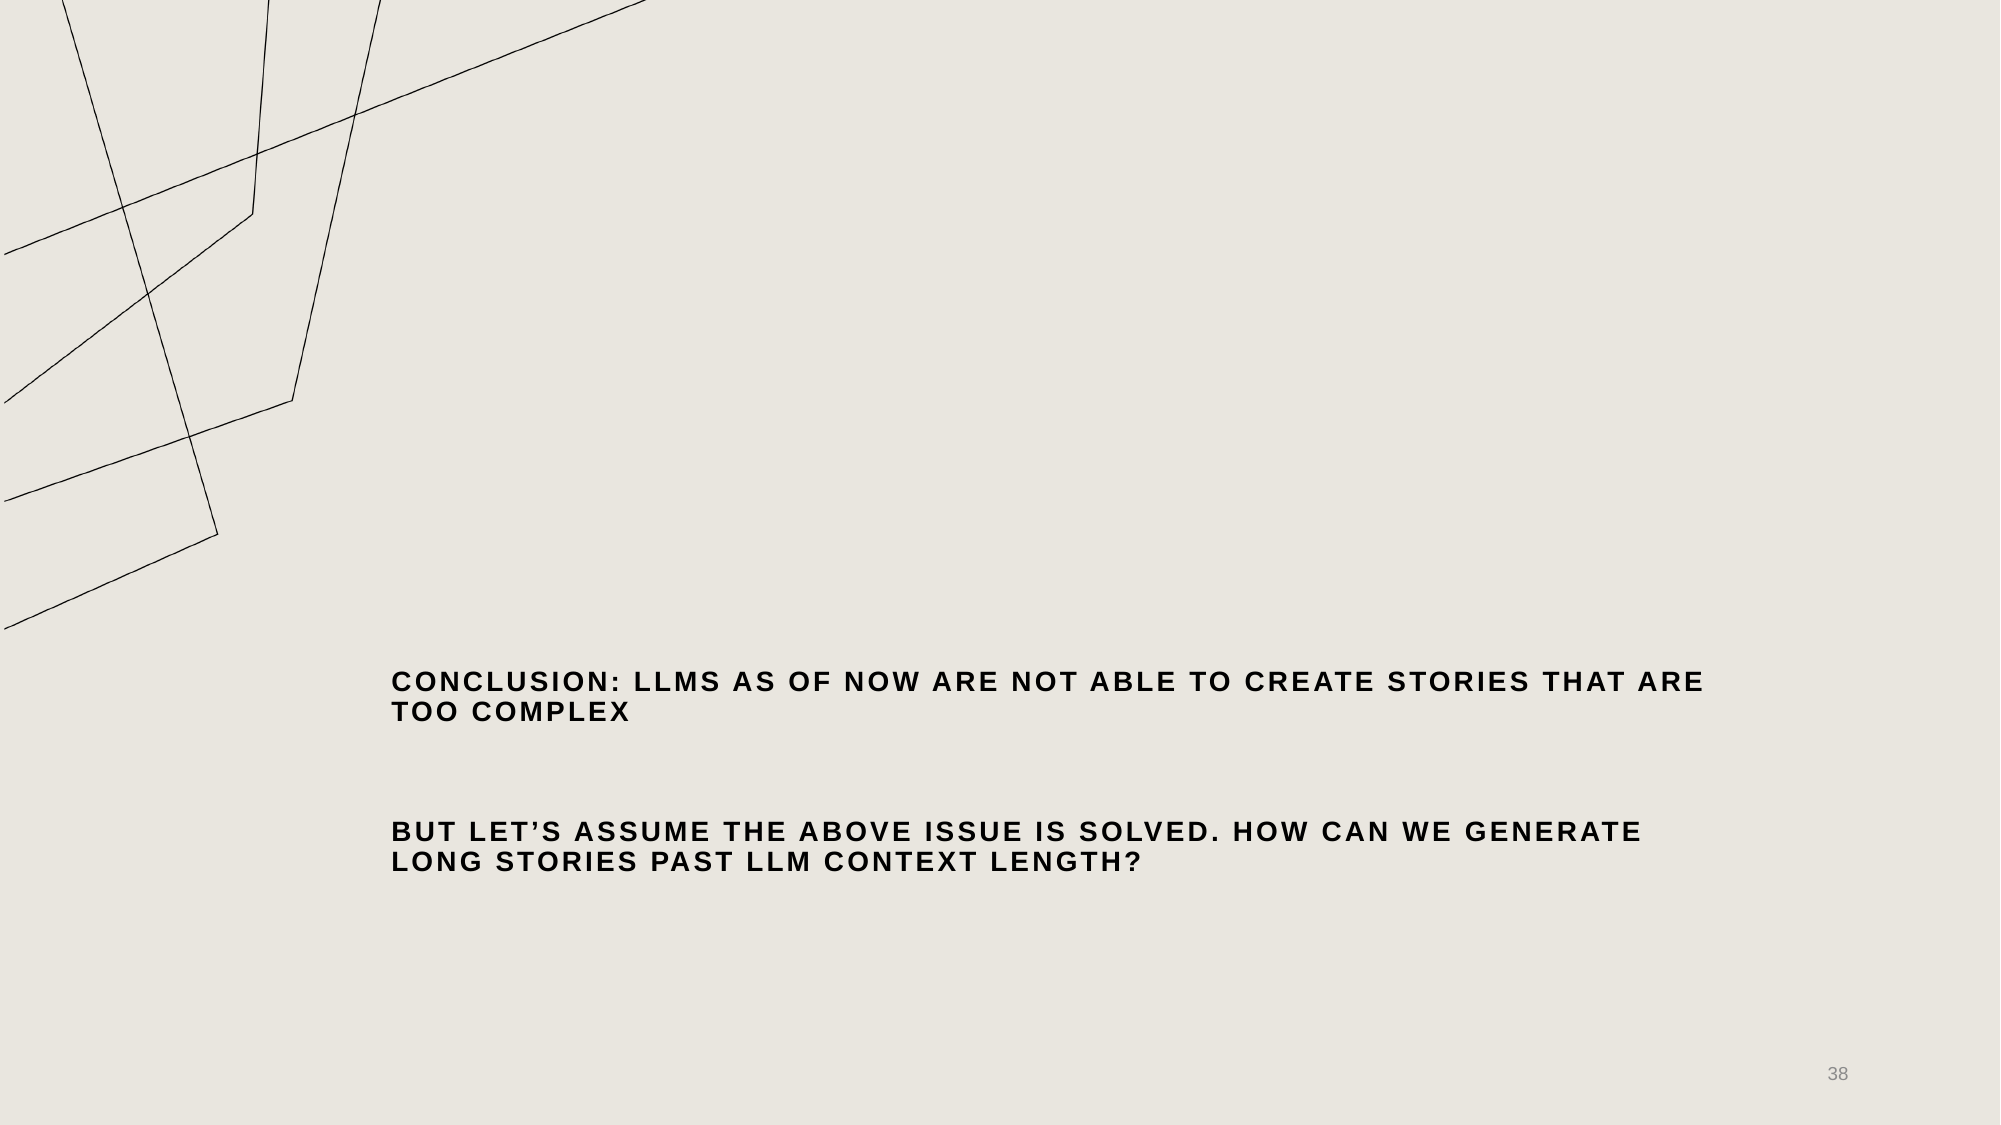

# Conclusion: LLMs as of now are not able to create stories that are too complex But let’s assume the above issue is solved. How can we generate long stories past LLM context length?
38